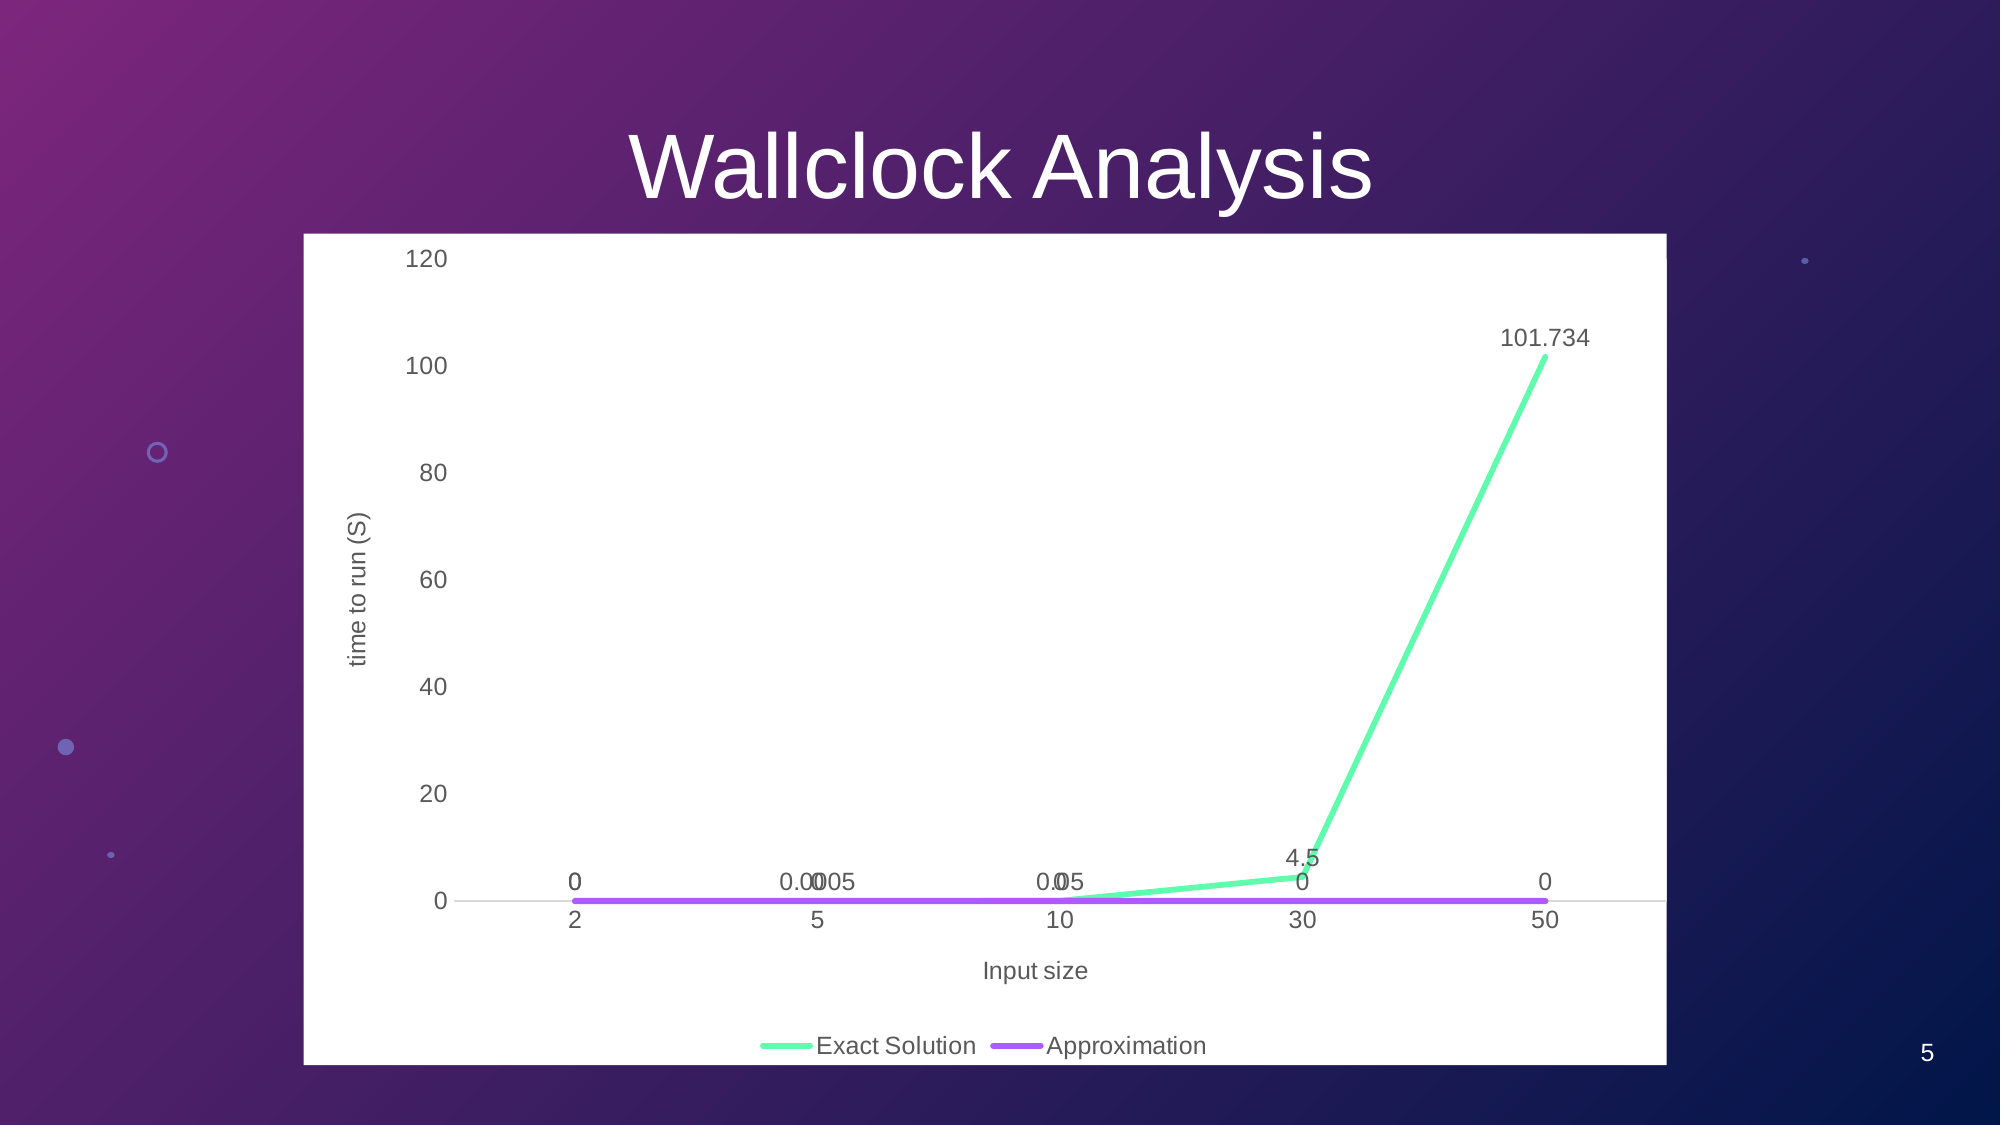

# Wallclock Analysis

### Chart

| Category | Exact Solution | Approximation |
|---|---|---|
| 2 | 0.0 | 0.0 |
| 5 | 0.0 | 0.0005 |
| 10 | 0.05 | 0.0 |
| 30 | 4.5 | 0.0 |
| 50 | 101.734 | 0.0 |
5